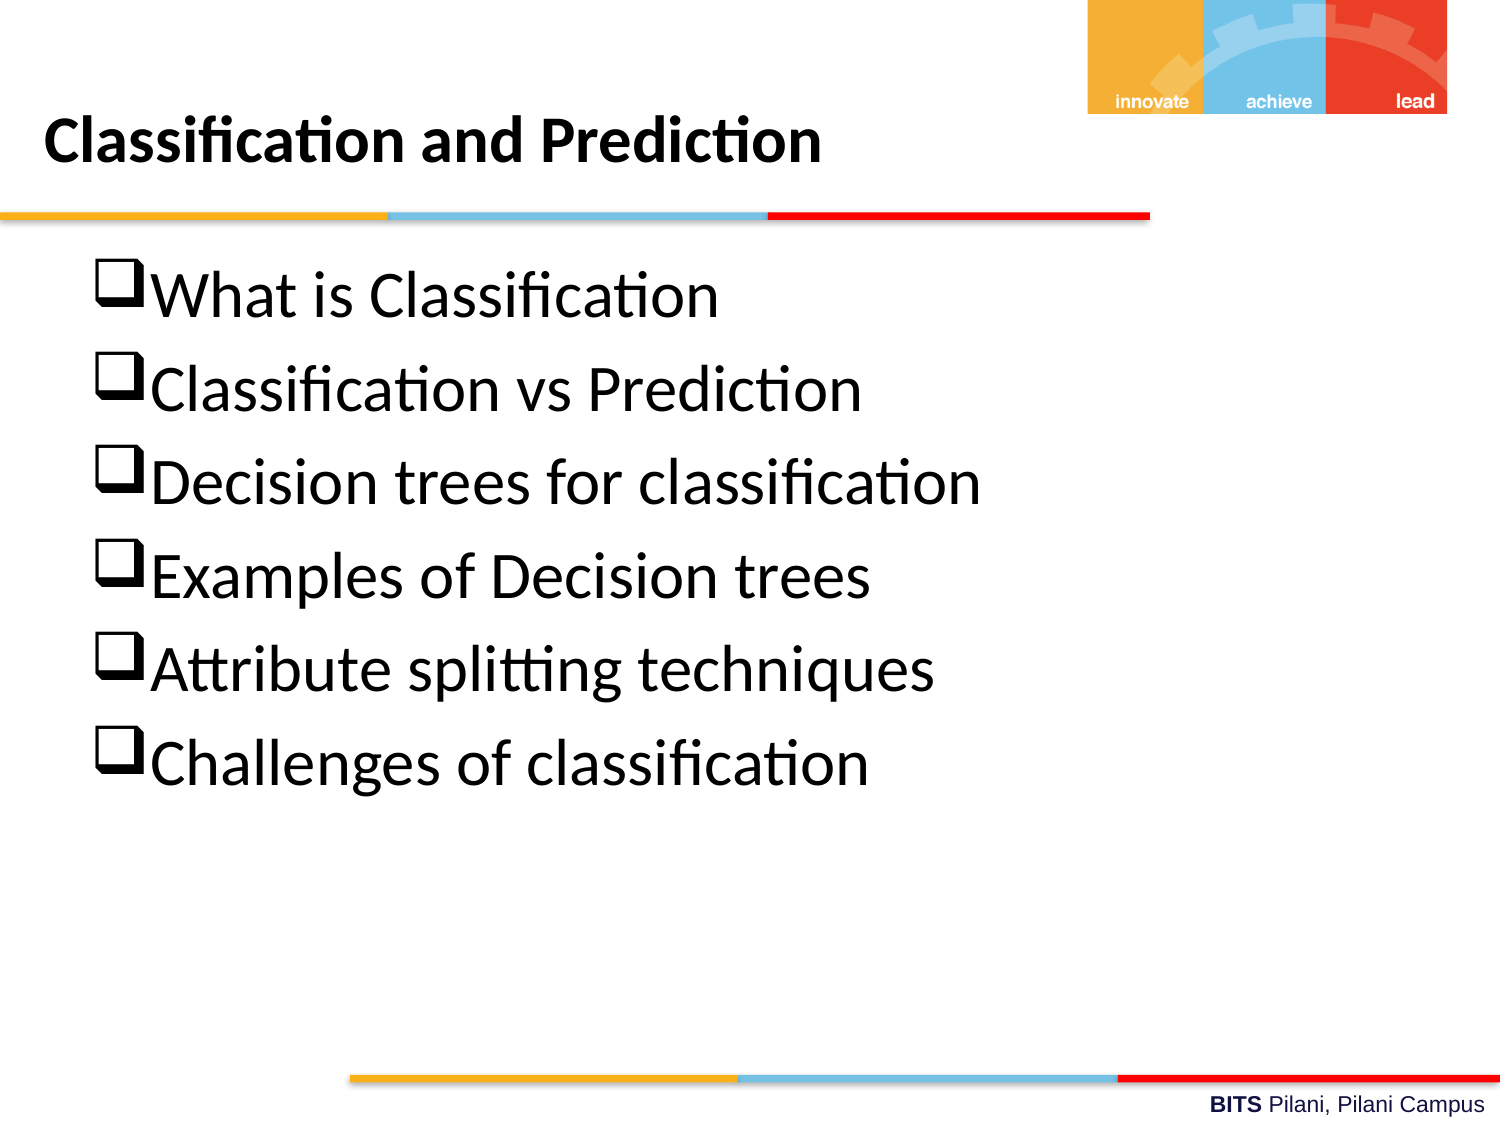

# Classification and Prediction
What is Classification
Classification vs Prediction
Decision trees for classification
Examples of Decision trees
Attribute splitting techniques
Challenges of classification